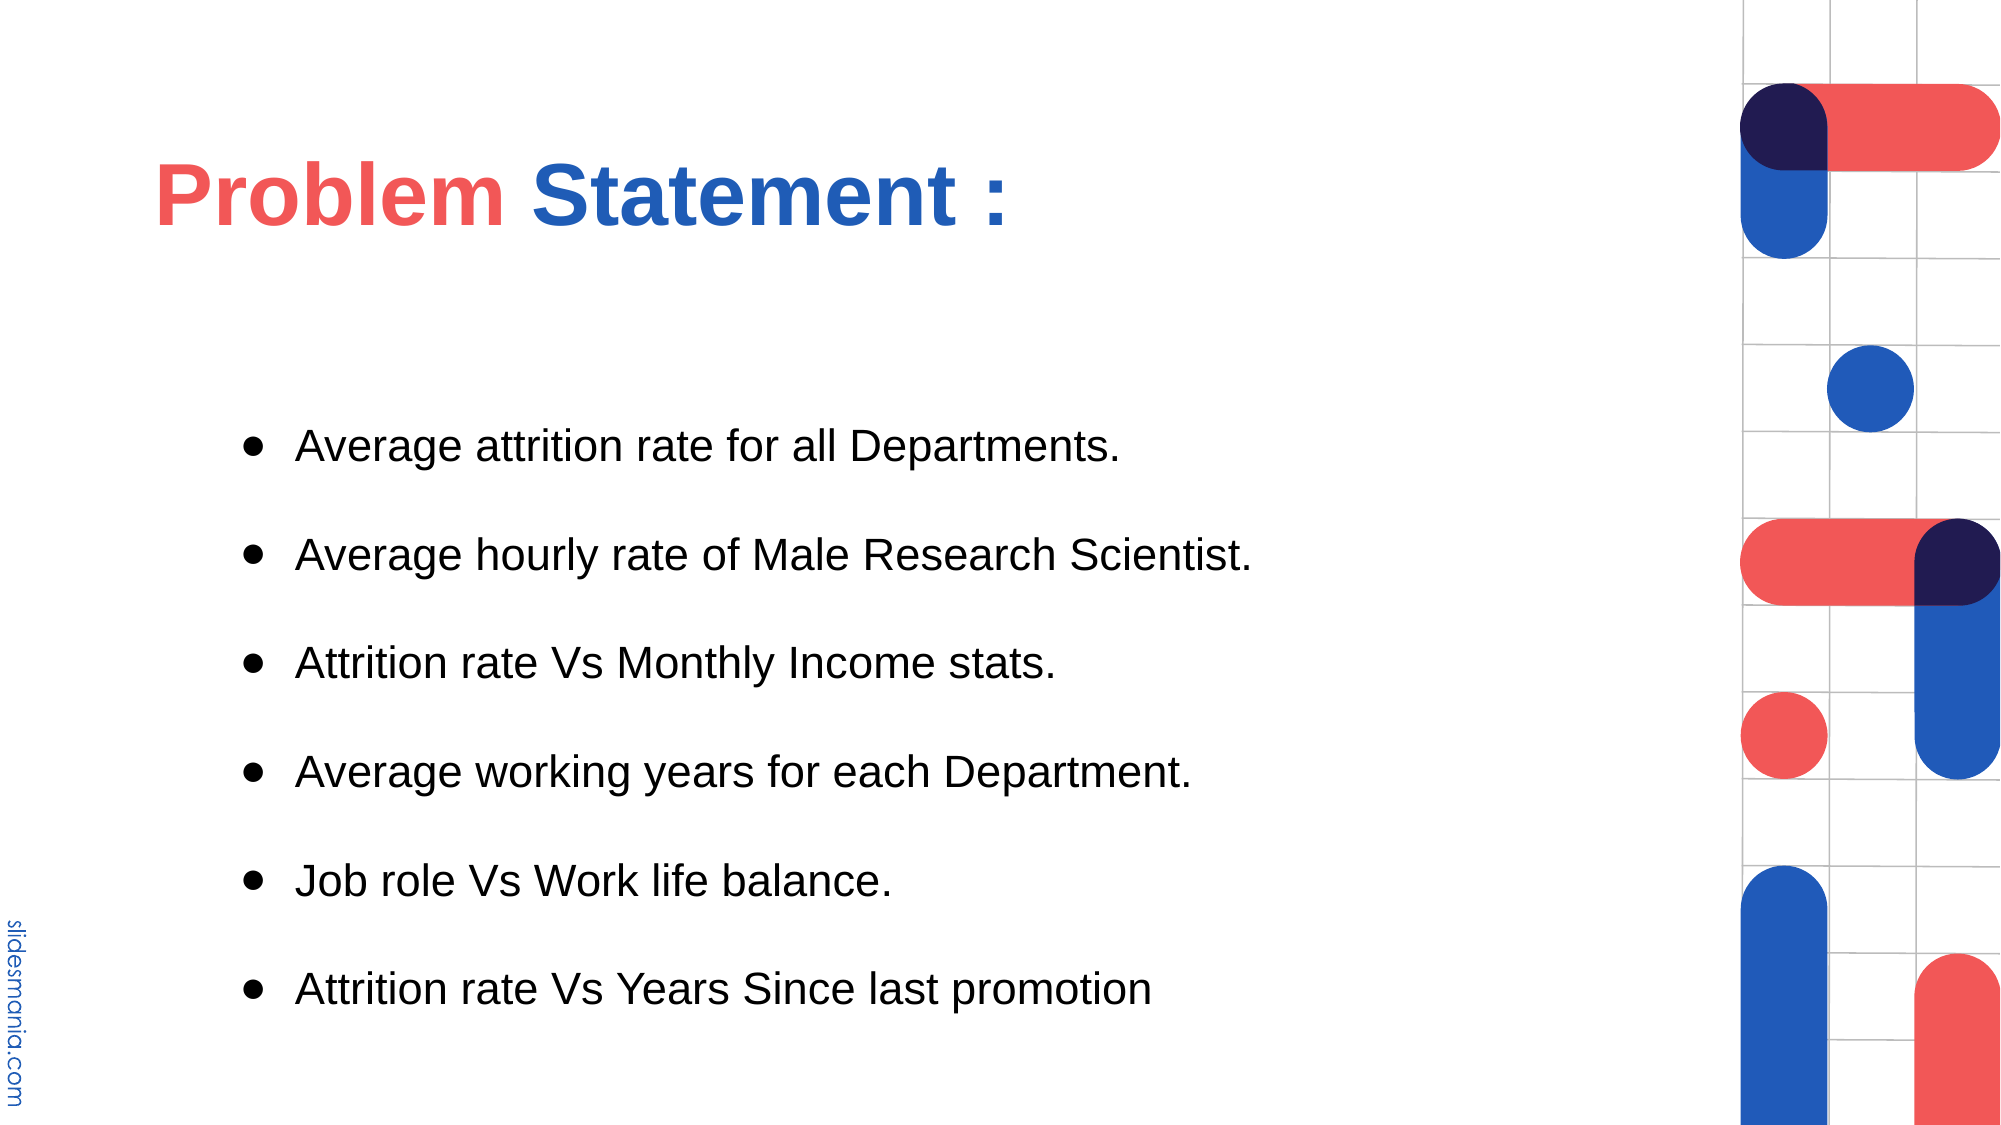

# Problem Statement :
Average attrition rate for all Departments.
Average hourly rate of Male Research Scientist.
Attrition rate Vs Monthly Income stats.
Average working years for each Department.
Job role Vs Work life balance.
Attrition rate Vs Years Since last promotion